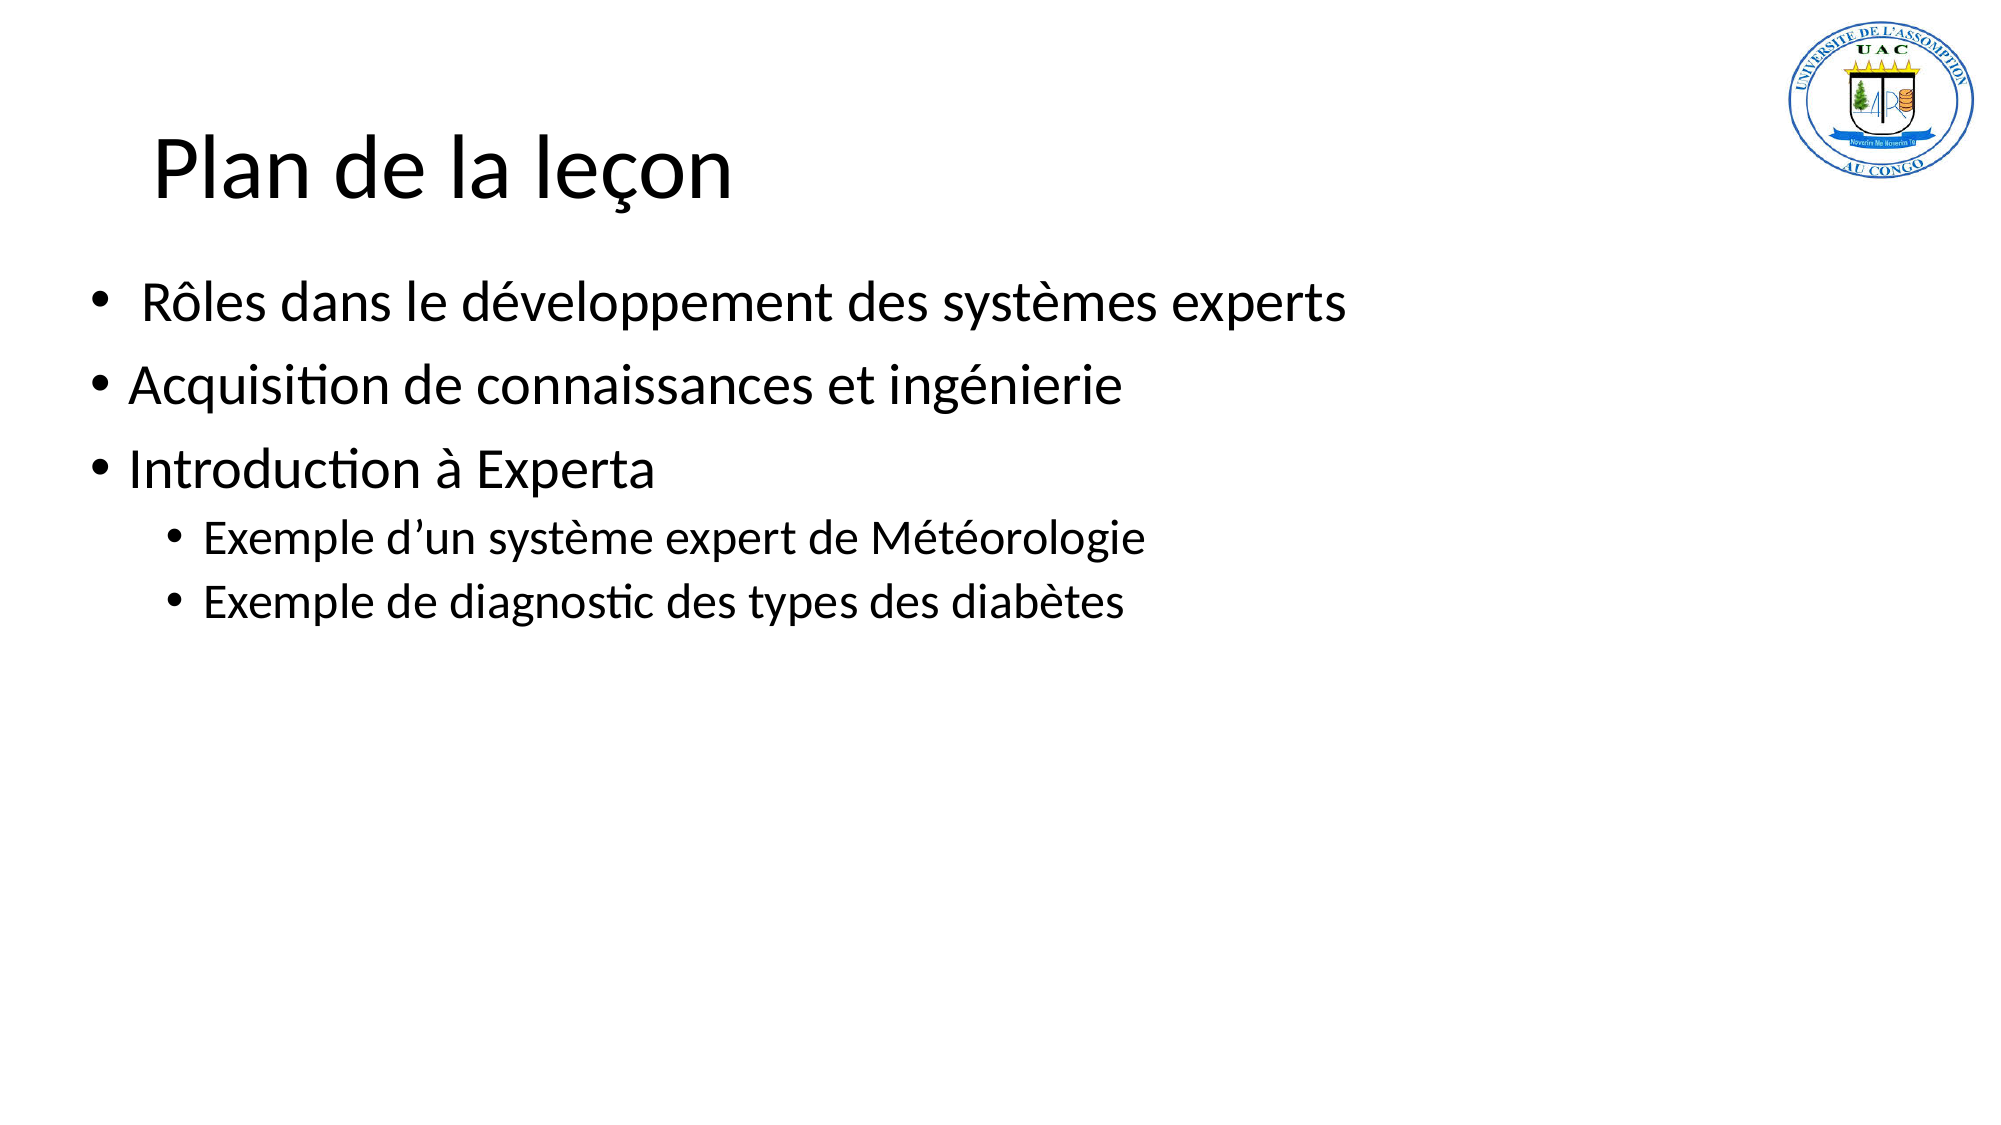

# Plan de la leçon
 Rôles dans le développement des systèmes experts
Acquisition de connaissances et ingénierie
Introduction à Experta
Exemple d’un système expert de Météorologie
Exemple de diagnostic des types des diabètes